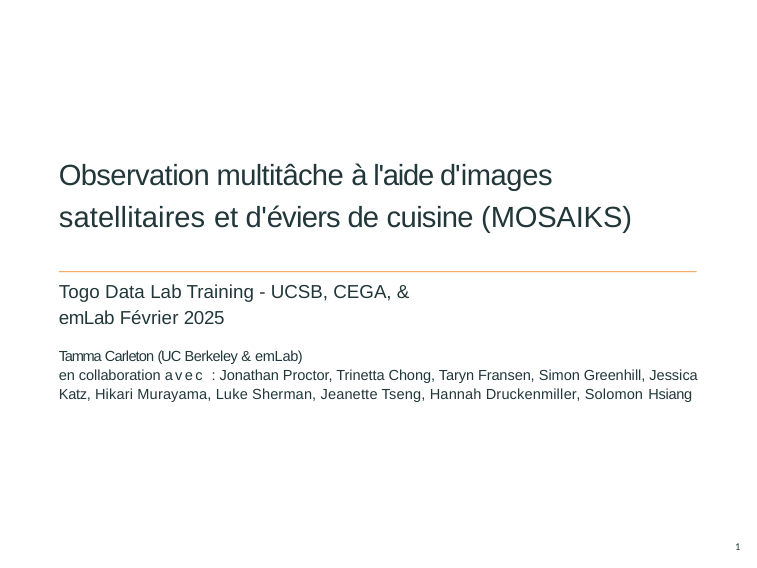

# Observation multitâche à l'aide d'images satellitaires et d'éviers de cuisine (MOSAIKS)

Togo Data Lab Training - UCSB, CEGA, & emLab Février 2025
Tamma Carleton (UC Berkeley & emLab)
en collaboration avec : Jonathan Proctor, Trinetta Chong, Taryn Fransen, Simon Greenhill, Jessica Katz, Hikari Murayama, Luke Sherman, Jeanette Tseng, Hannah Druckenmiller, Solomon Hsiang
1